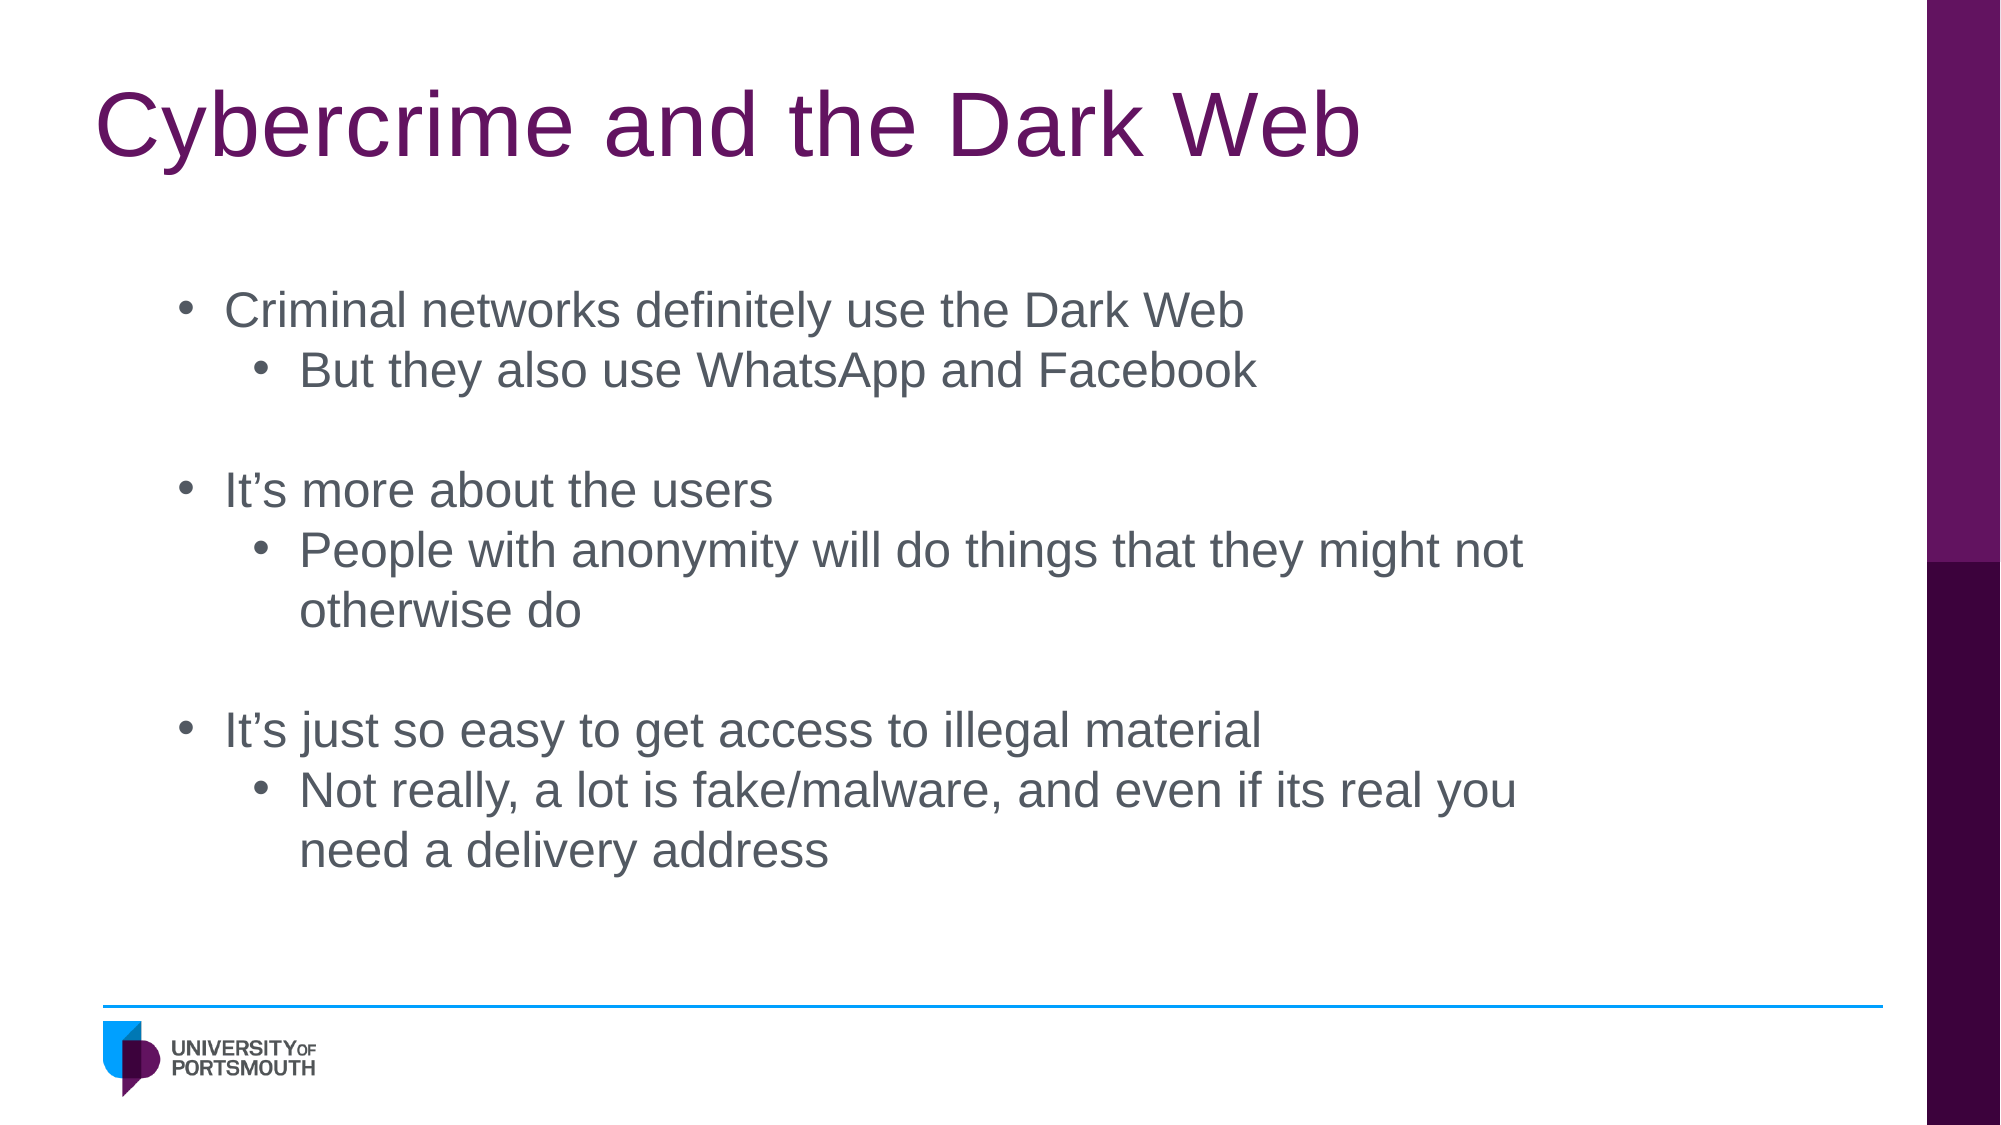

# Cybercrime and the Dark Web
Criminal networks definitely use the Dark Web
But they also use WhatsApp and Facebook

It’s more about the users
People with anonymity will do things that they might not otherwise do

It’s just so easy to get access to illegal material
Not really, a lot is fake/malware, and even if its real you need a delivery address